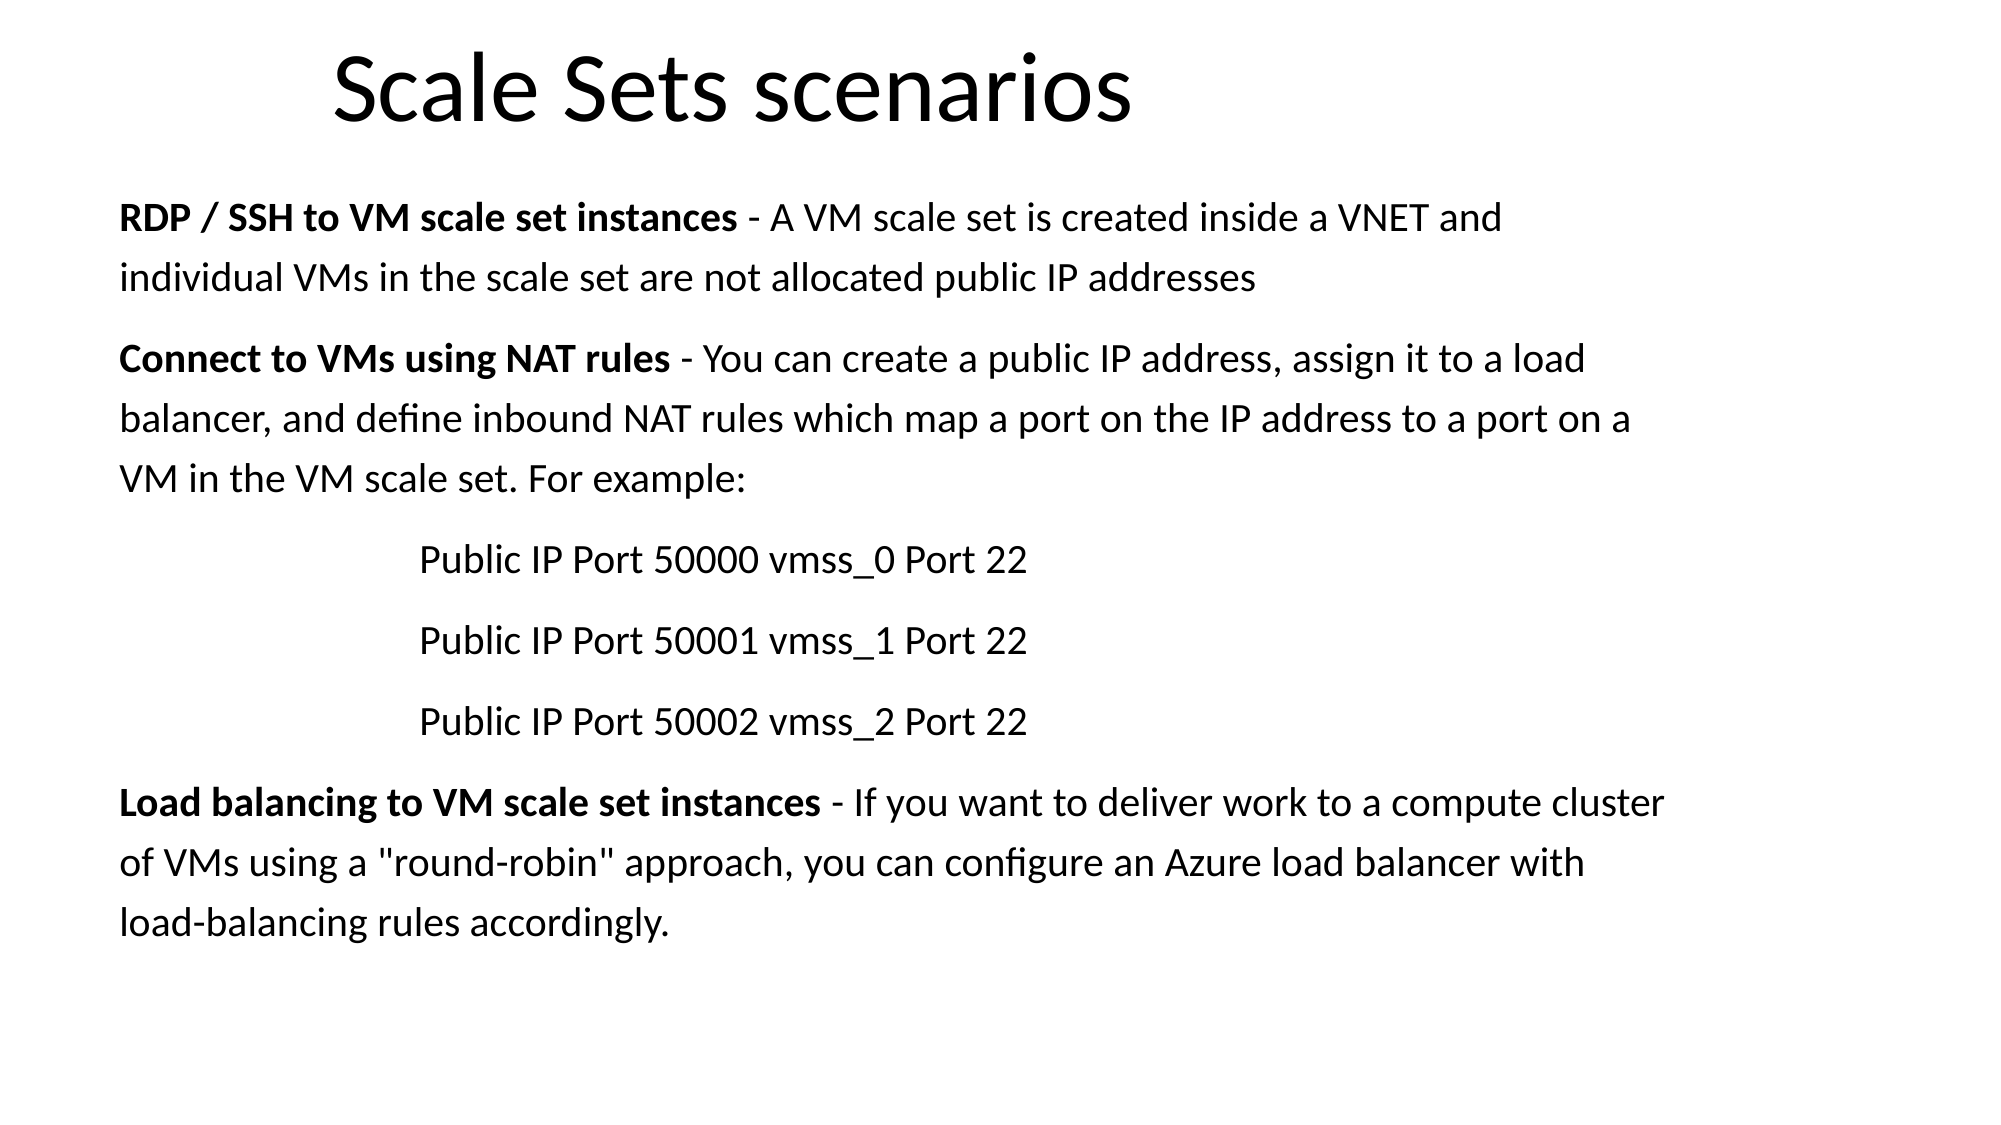

# Scale Sets scenarios
RDP / SSH to VM scale set instances - A VM scale set is created inside a VNET and individual VMs in the scale set are not allocated public IP addresses
Connect to VMs using NAT rules - You can create a public IP address, assign it to a load balancer, and define inbound NAT rules which map a port on the IP address to a port on a VM in the VM scale set. For example:
		Public IP Port 50000 vmss_0 Port 22
		Public IP Port 50001 vmss_1 Port 22
		Public IP Port 50002 vmss_2 Port 22
Load balancing to VM scale set instances - If you want to deliver work to a compute cluster of VMs using a "round-robin" approach, you can configure an Azure load balancer with load-balancing rules accordingly.